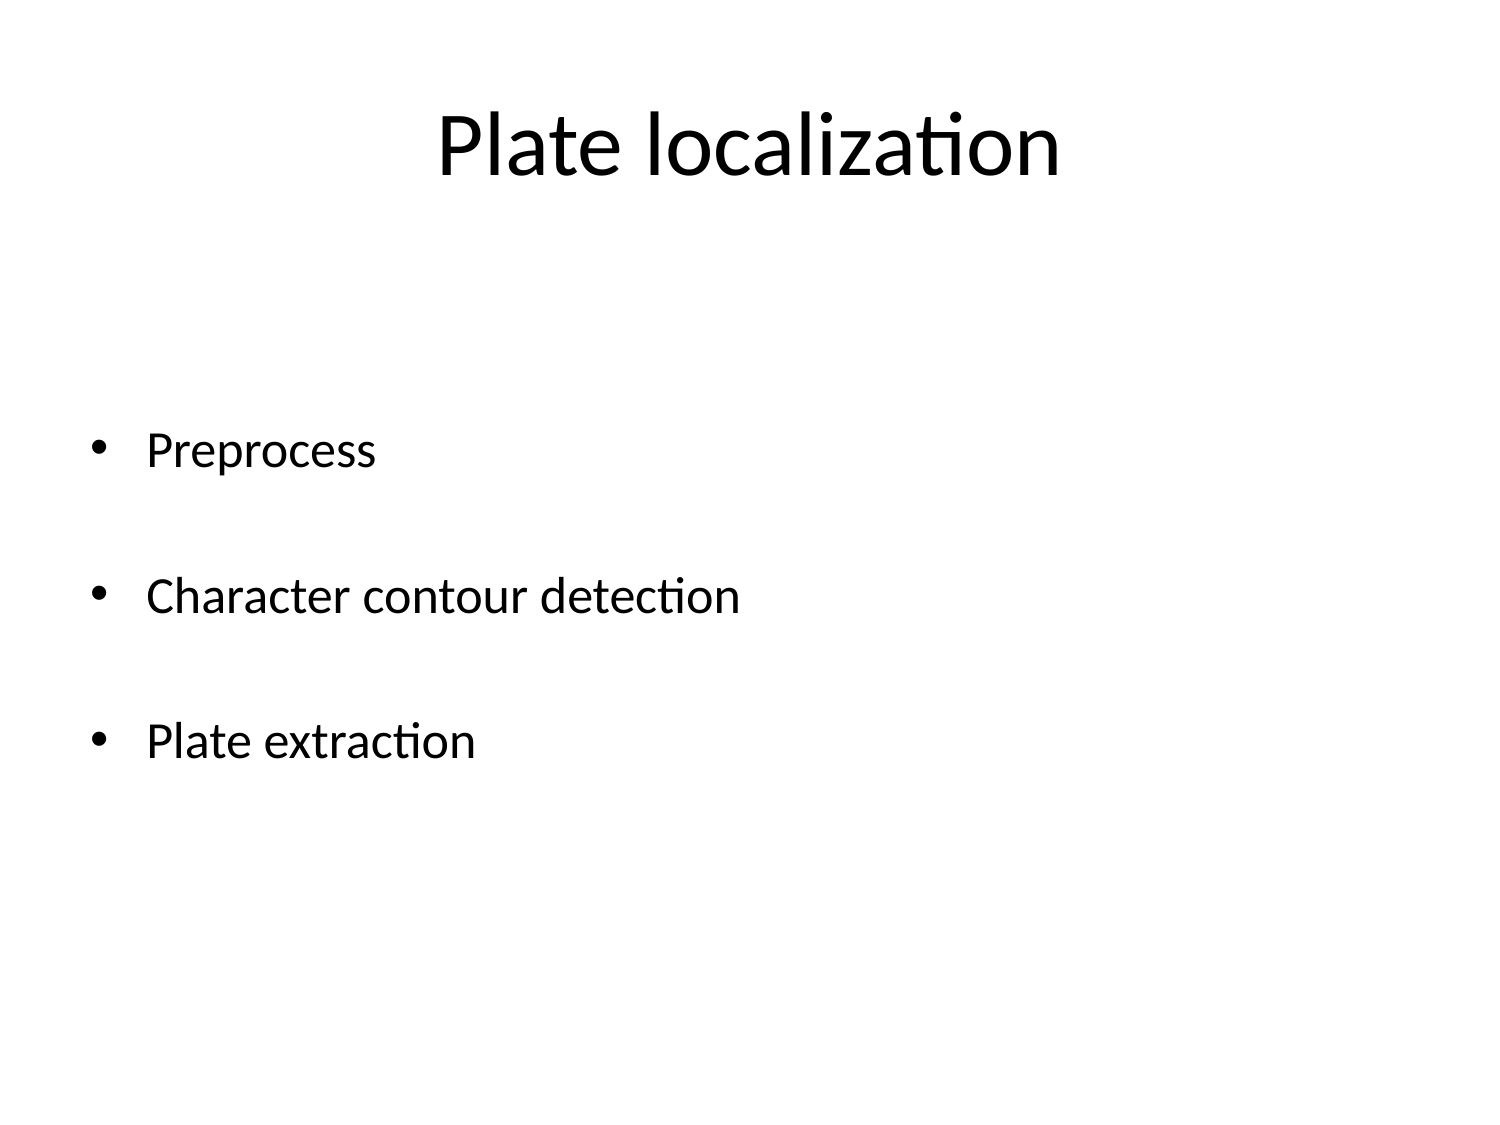

# Plate localization

Preprocess

Character contour detection

Plate extraction